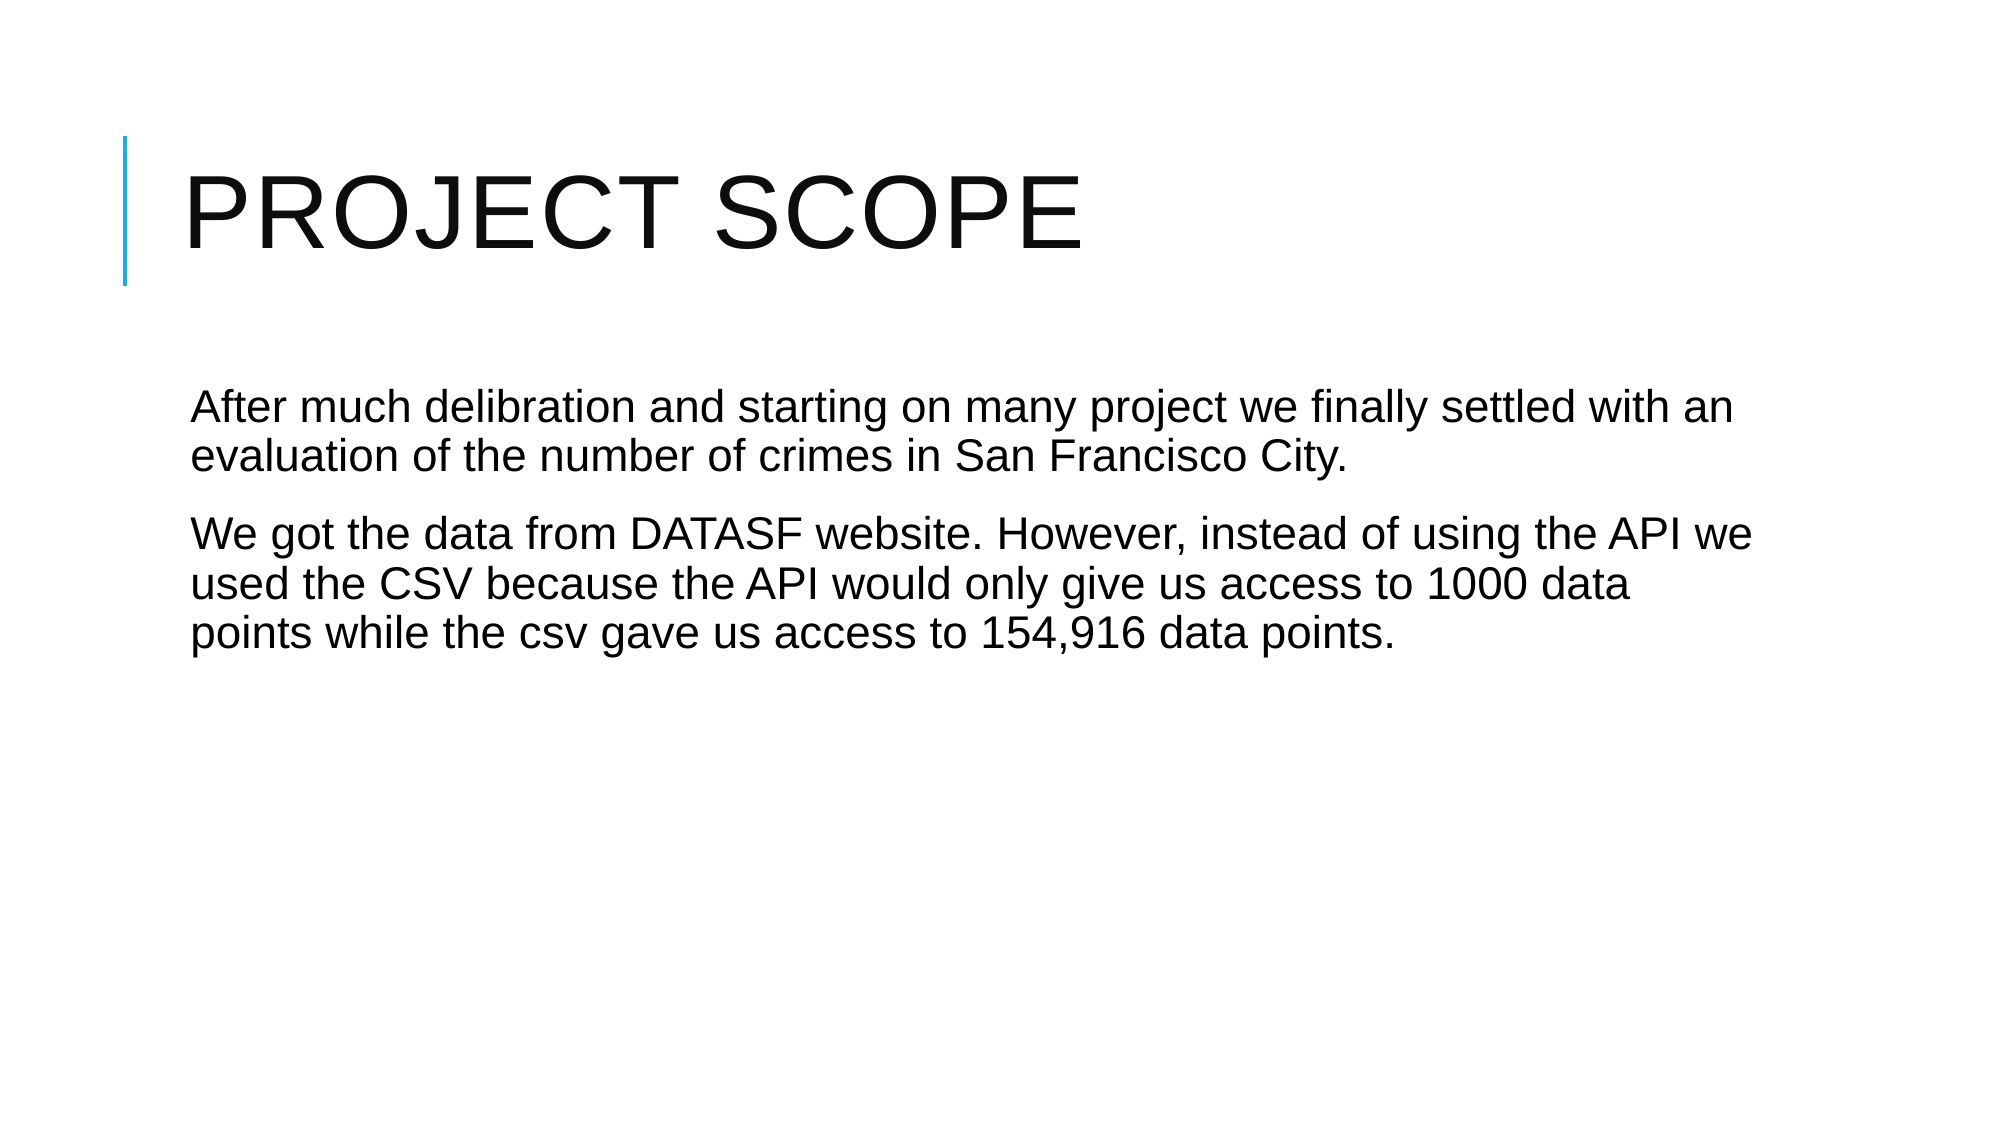

# Project Scope
After much delibration and starting on many project we finally settled with an evaluation of the number of crimes in San Francisco City.
We got the data from DATASF website. However, instead of using the API we used the CSV because the API would only give us access to 1000 data points while the csv gave us access to 154,916 data points.